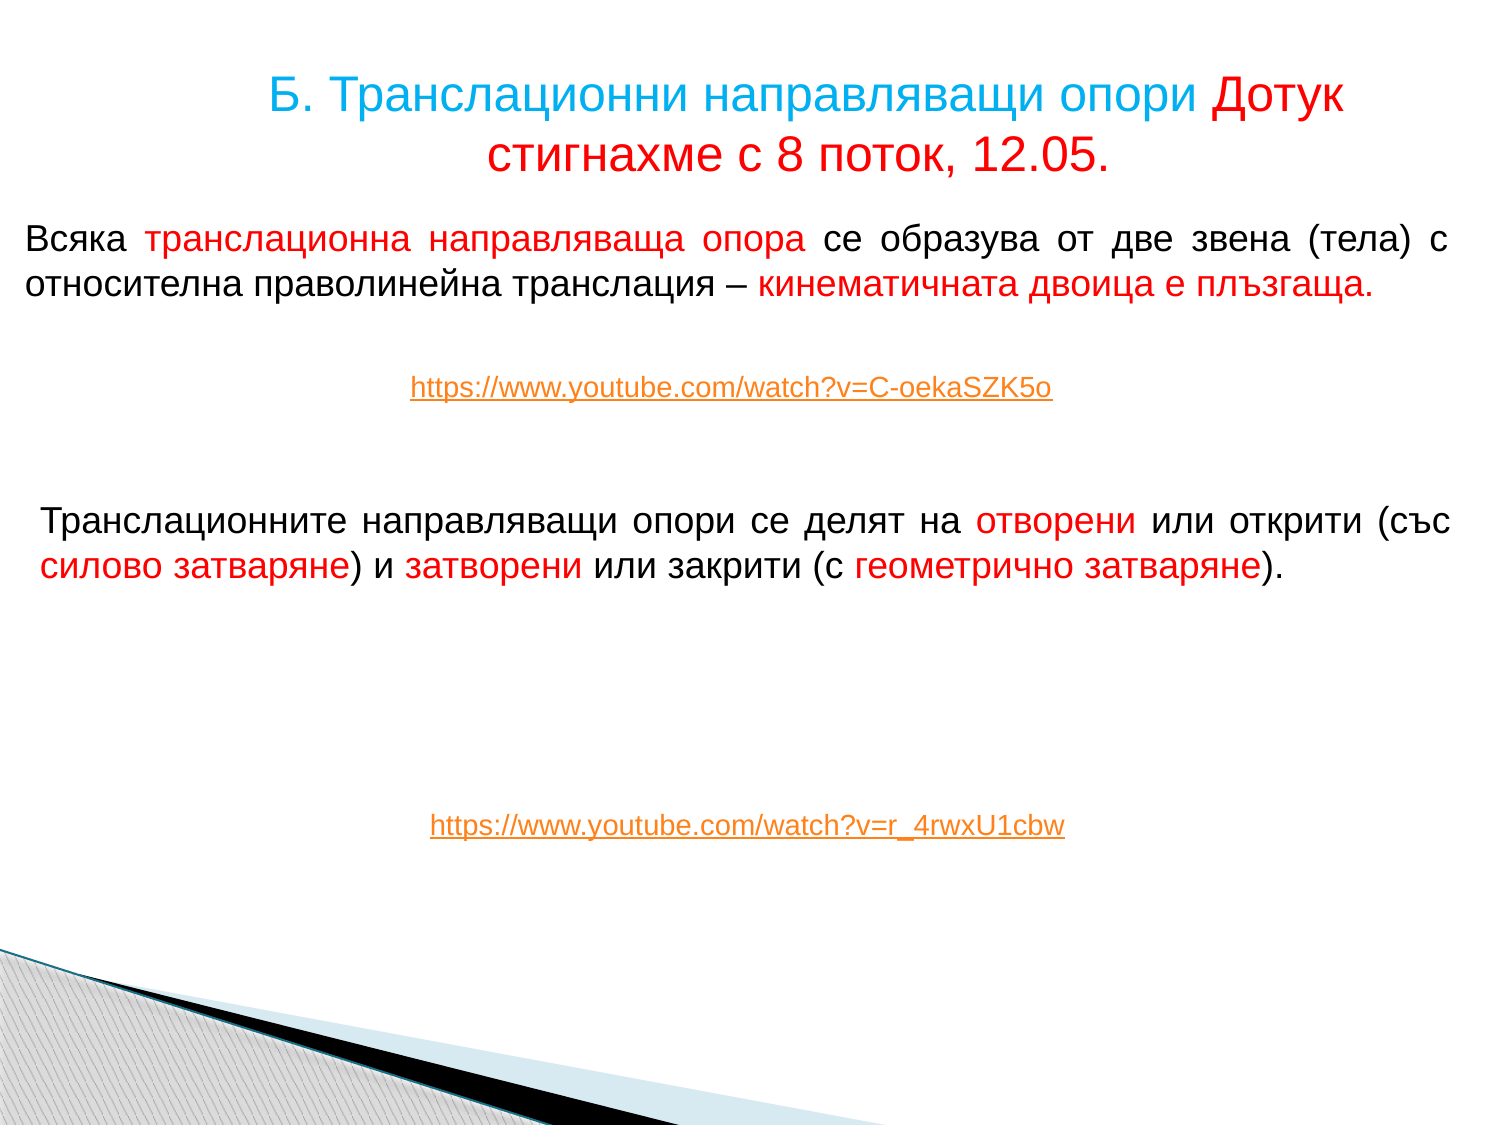

Б. Транслационни направляващи опори Дотук стигнахме с 8 поток, 12.05.
Всяка транслационна направляваща опора се образува от две звена (тела) с относителна праволинейна транслация – кинематичната двоица е плъзгаща.
https://www.youtube.com/watch?v=C-oekaSZK5o

Транслационните направляващи опори се делят на отворени или открити (със силово затваряне) и затворени или закрити (с геометрично затваряне).
https://www.youtube.com/watch?v=r_4rwxU1cbw